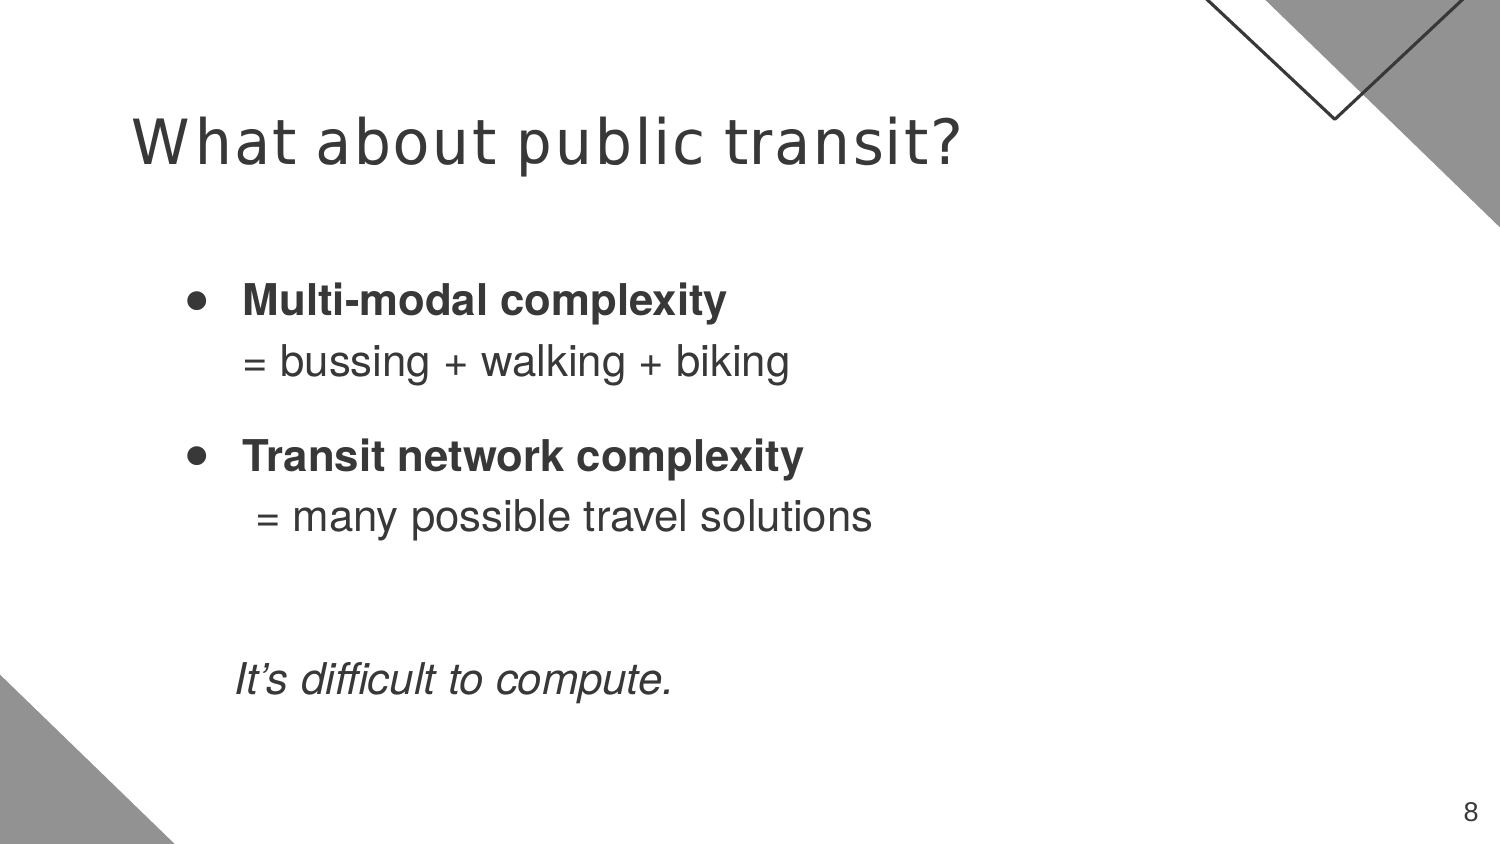

# What about public transit?
Multi-modal complexity
= bussing + walking + biking

Transit network complexity
 = many possible travel solutions
It’s difficult to compute.
8